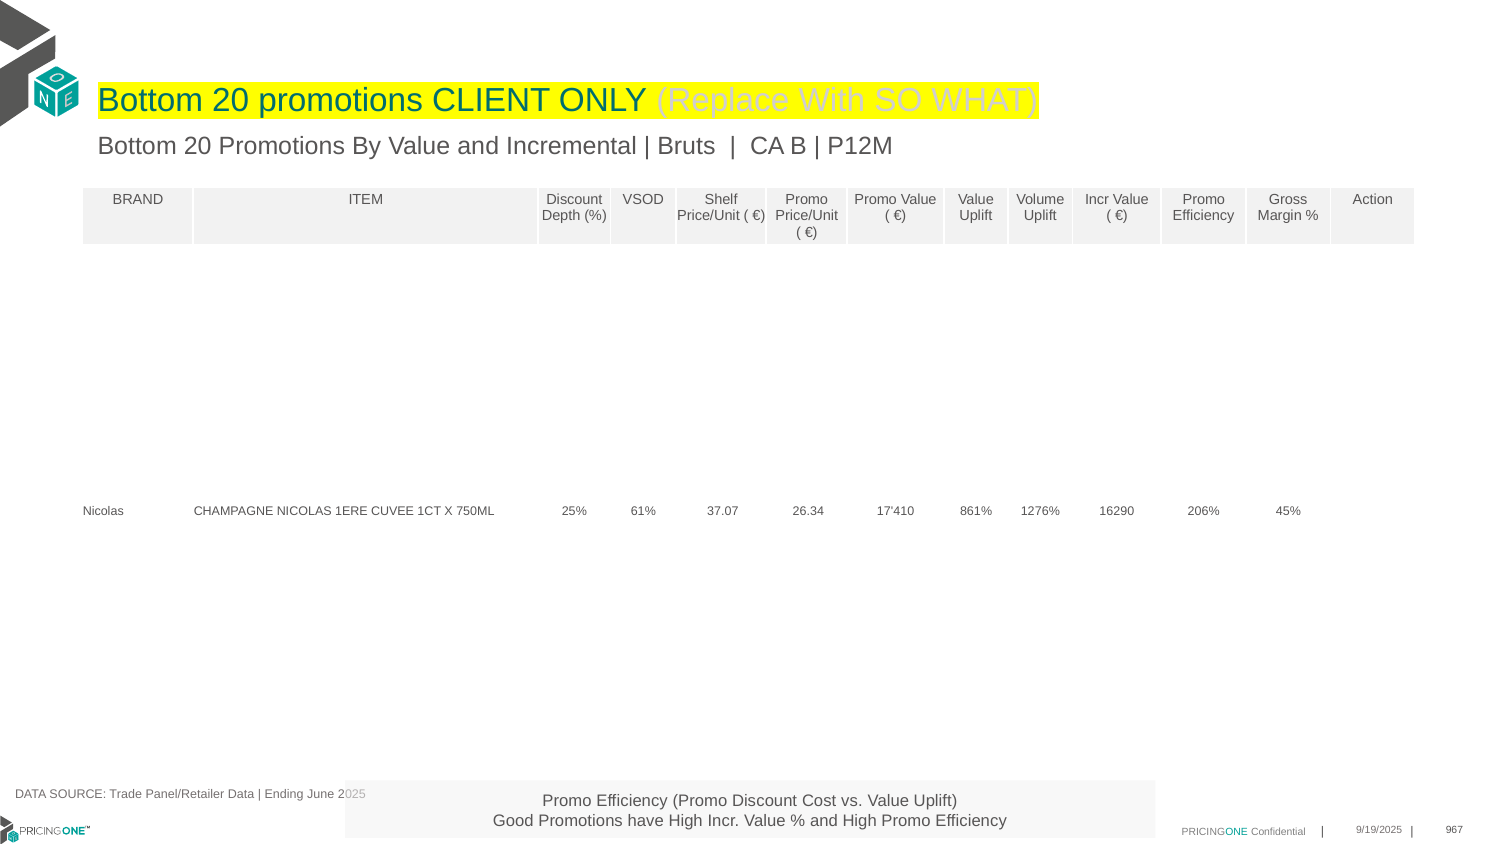

# Bottom 20 promotions CLIENT ONLY (Replace With SO WHAT)
Bottom 20 Promotions By Value and Incremental | Bruts  |  CA B | P12M
| BRAND | ITEM | Discount Depth (%) | VSOD | Shelf Price/Unit ( €) | Promo Price/Unit ( €) | Promo Value ( €) | Value Uplift | Volume Uplift | Incr Value ( €) | Promo Efficiency | Gross Margin % | Action |
| --- | --- | --- | --- | --- | --- | --- | --- | --- | --- | --- | --- | --- |
| Nicolas | CHAMPAGNE NICOLAS 1ERE CUVEE 1CT X 750ML | 25% | 61% | 37.07 | 26.34 | 17'410 | 861% | 1276% | 16290 | 206% | 45% |  |
DATA SOURCE: Trade Panel/Retailer Data | Ending June 2025
Promo Efficiency (Promo Discount Cost vs. Value Uplift)
Good Promotions have High Incr. Value % and High Promo Efficiency

9/19/2025
967